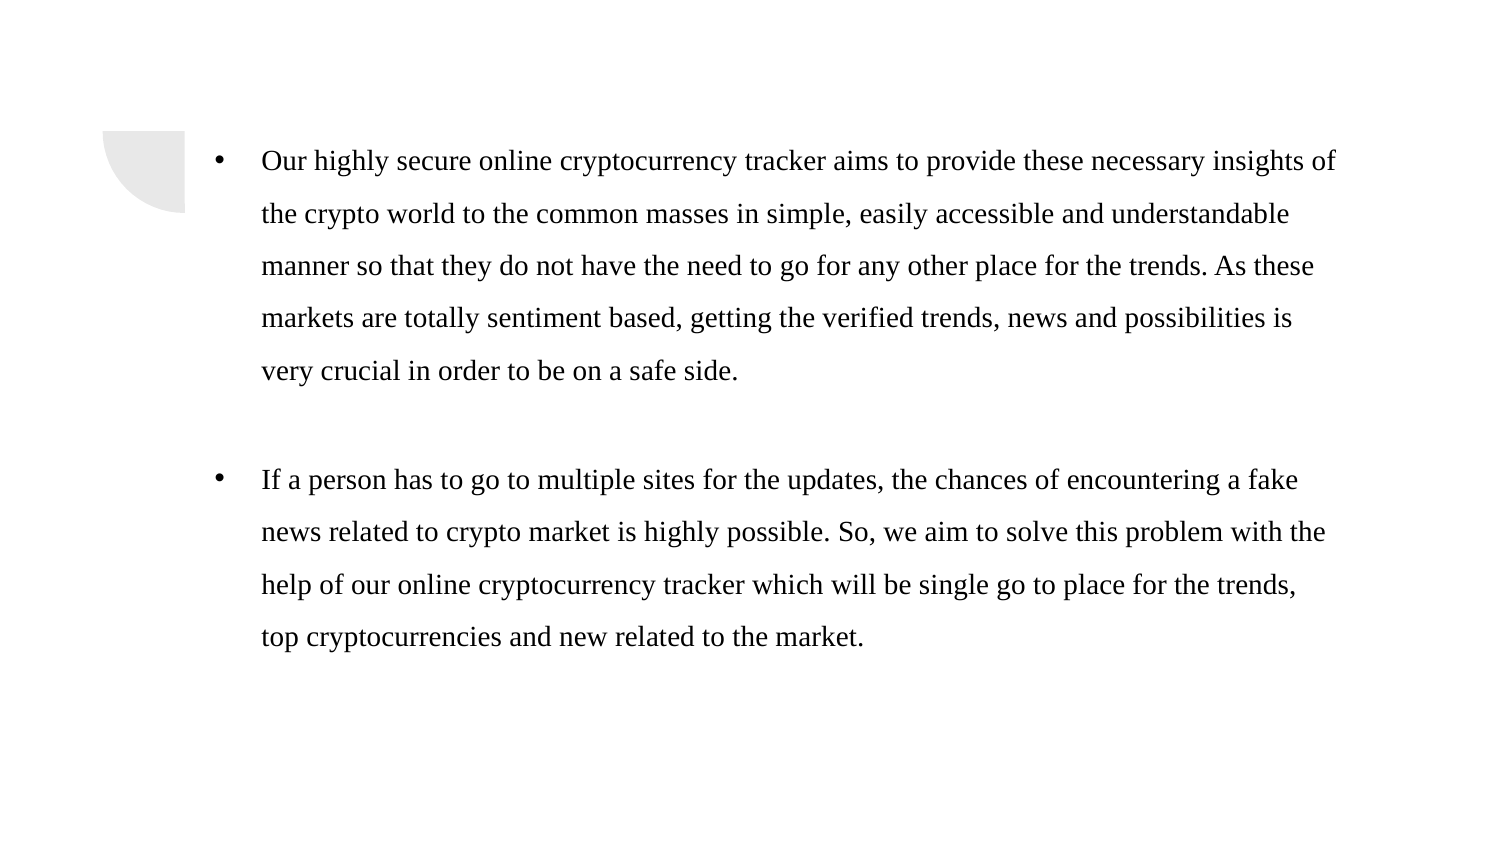

Our highly secure online cryptocurrency tracker aims to provide these necessary insights of the crypto world to the common masses in simple, easily accessible and understandable manner so that they do not have the need to go for any other place for the trends. As these markets are totally sentiment based, getting the verified trends, news and possibilities is very crucial in order to be on a safe side.

If a person has to go to multiple sites for the updates, the chances of encountering a fake news related to crypto market is highly possible. So, we aim to solve this problem with the help of our online cryptocurrency tracker which will be single go to place for the trends, top cryptocurrencies and new related to the market.